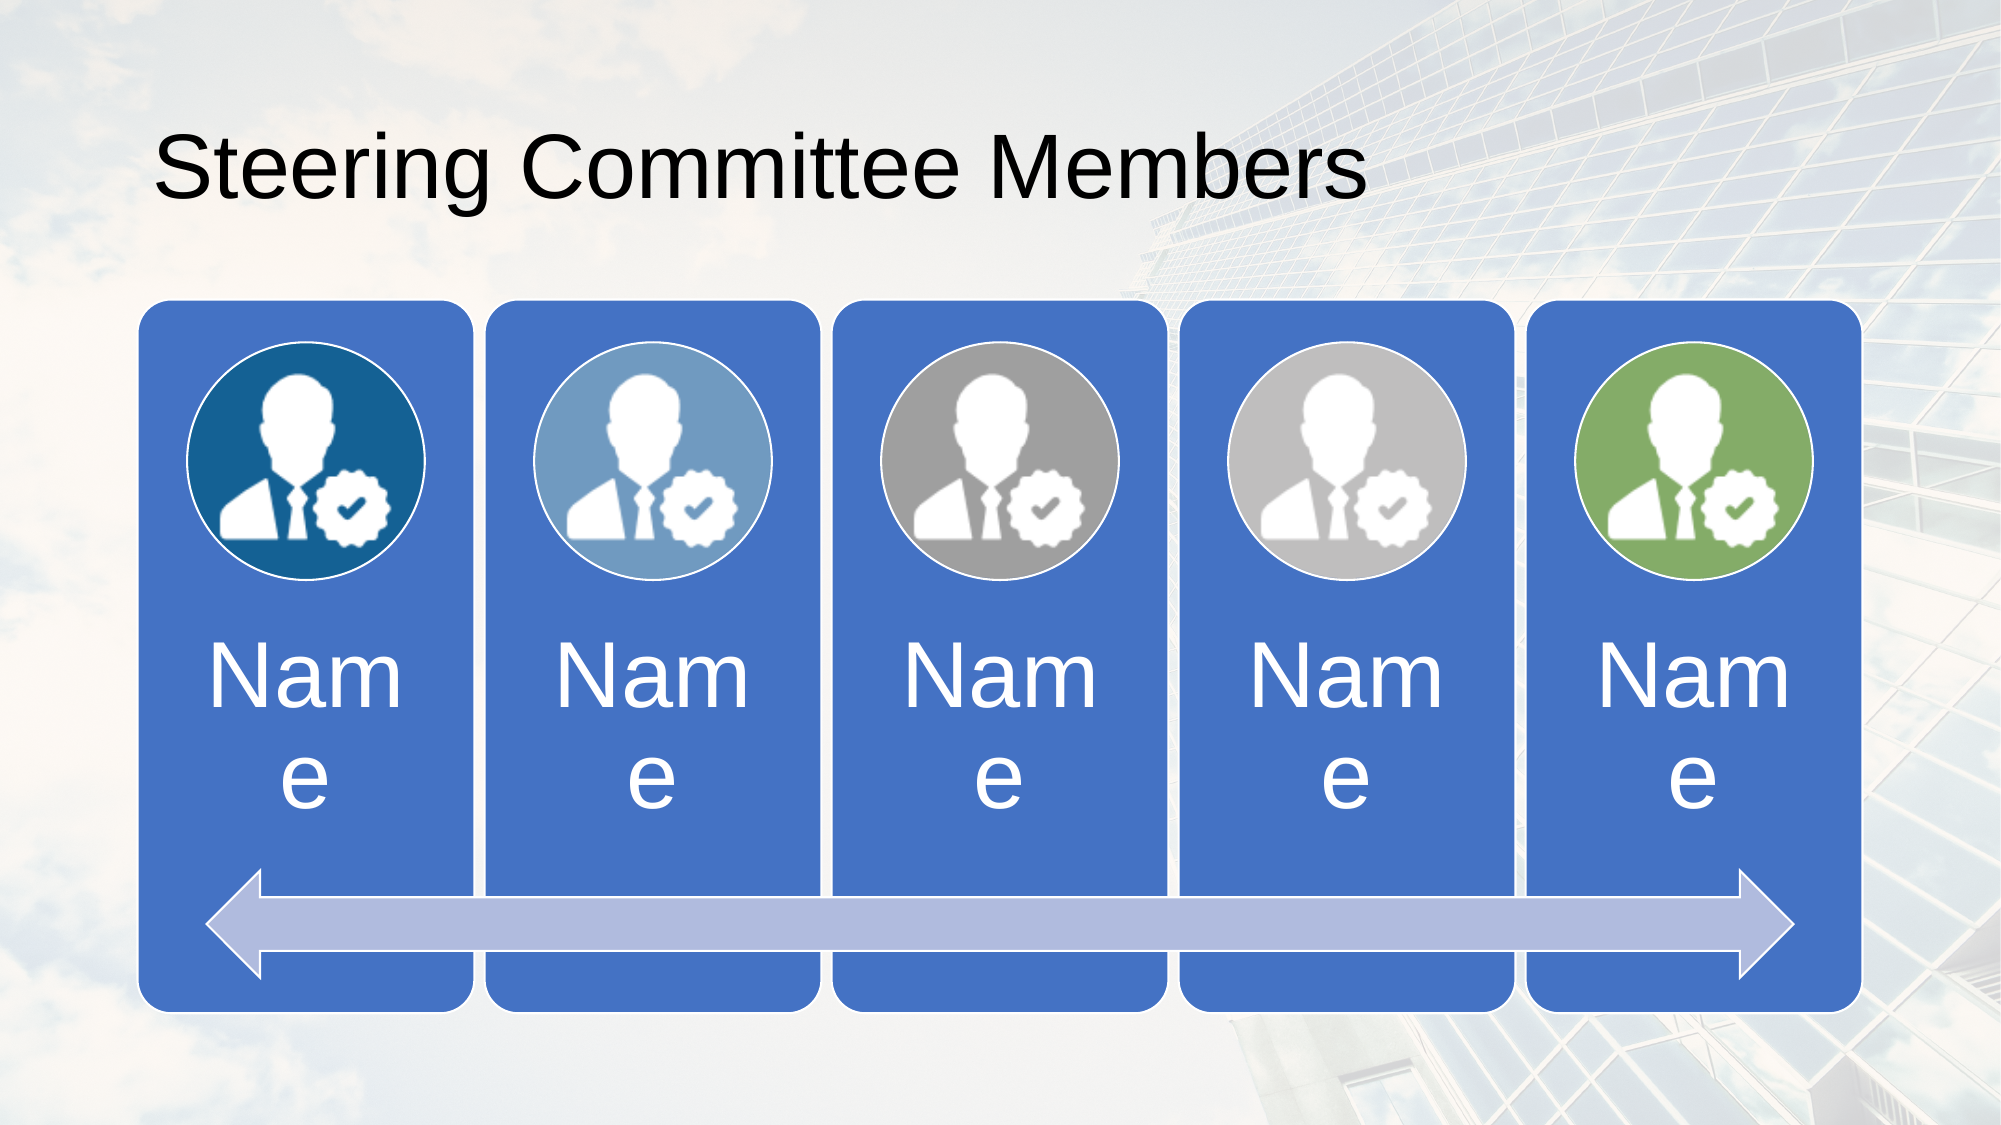

# Steering Committee Members
Name
Name
Name
Name
Name